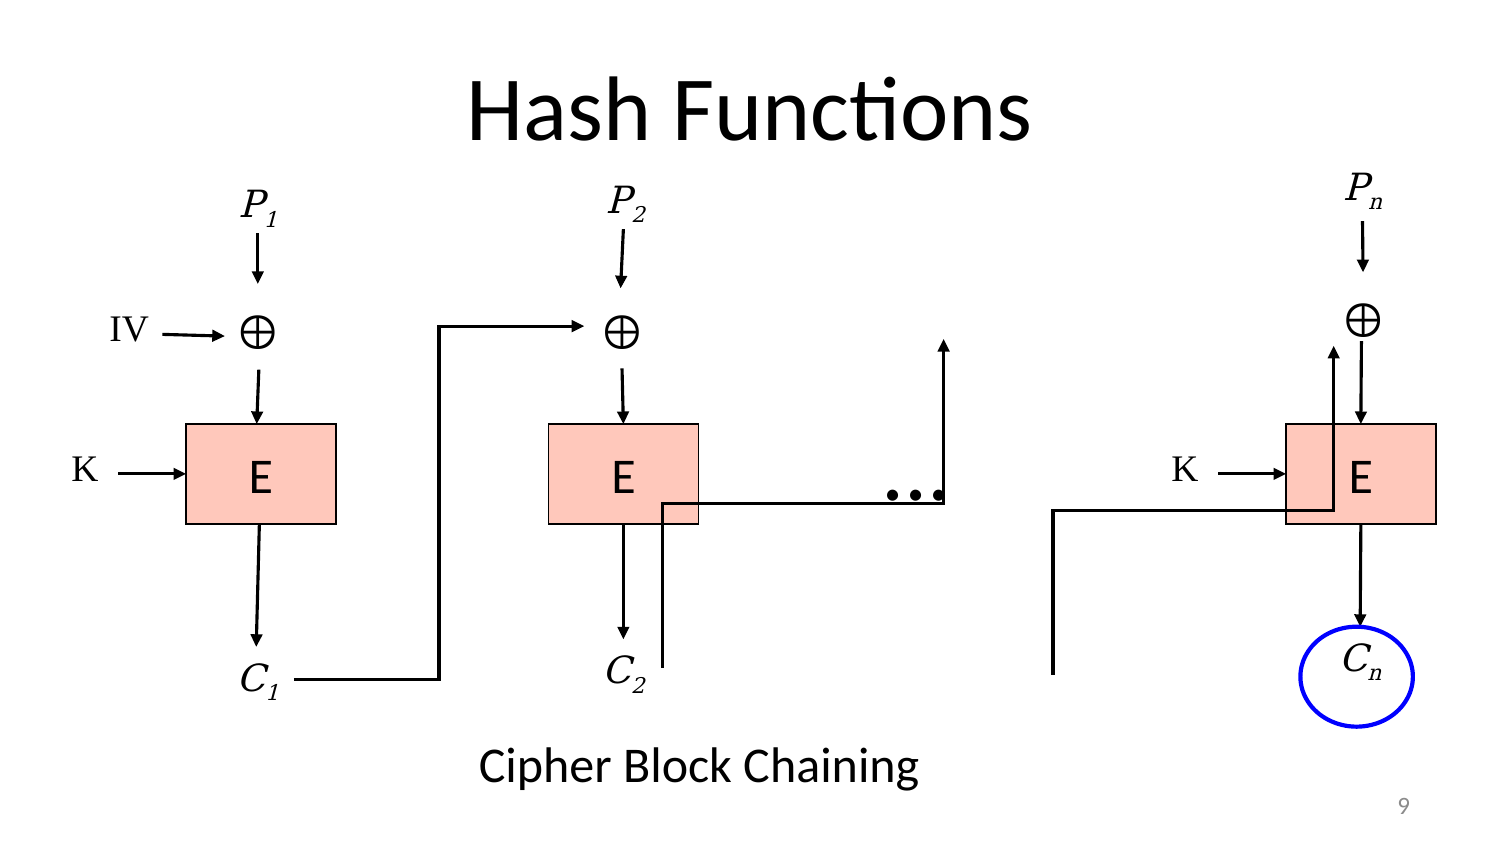

# Hash Functions
Pn
P2
P1
⊕
⊕
⊕
IV
...
E
E
E
K
K

Cn
C2
C1
Cipher Block Chaining
9